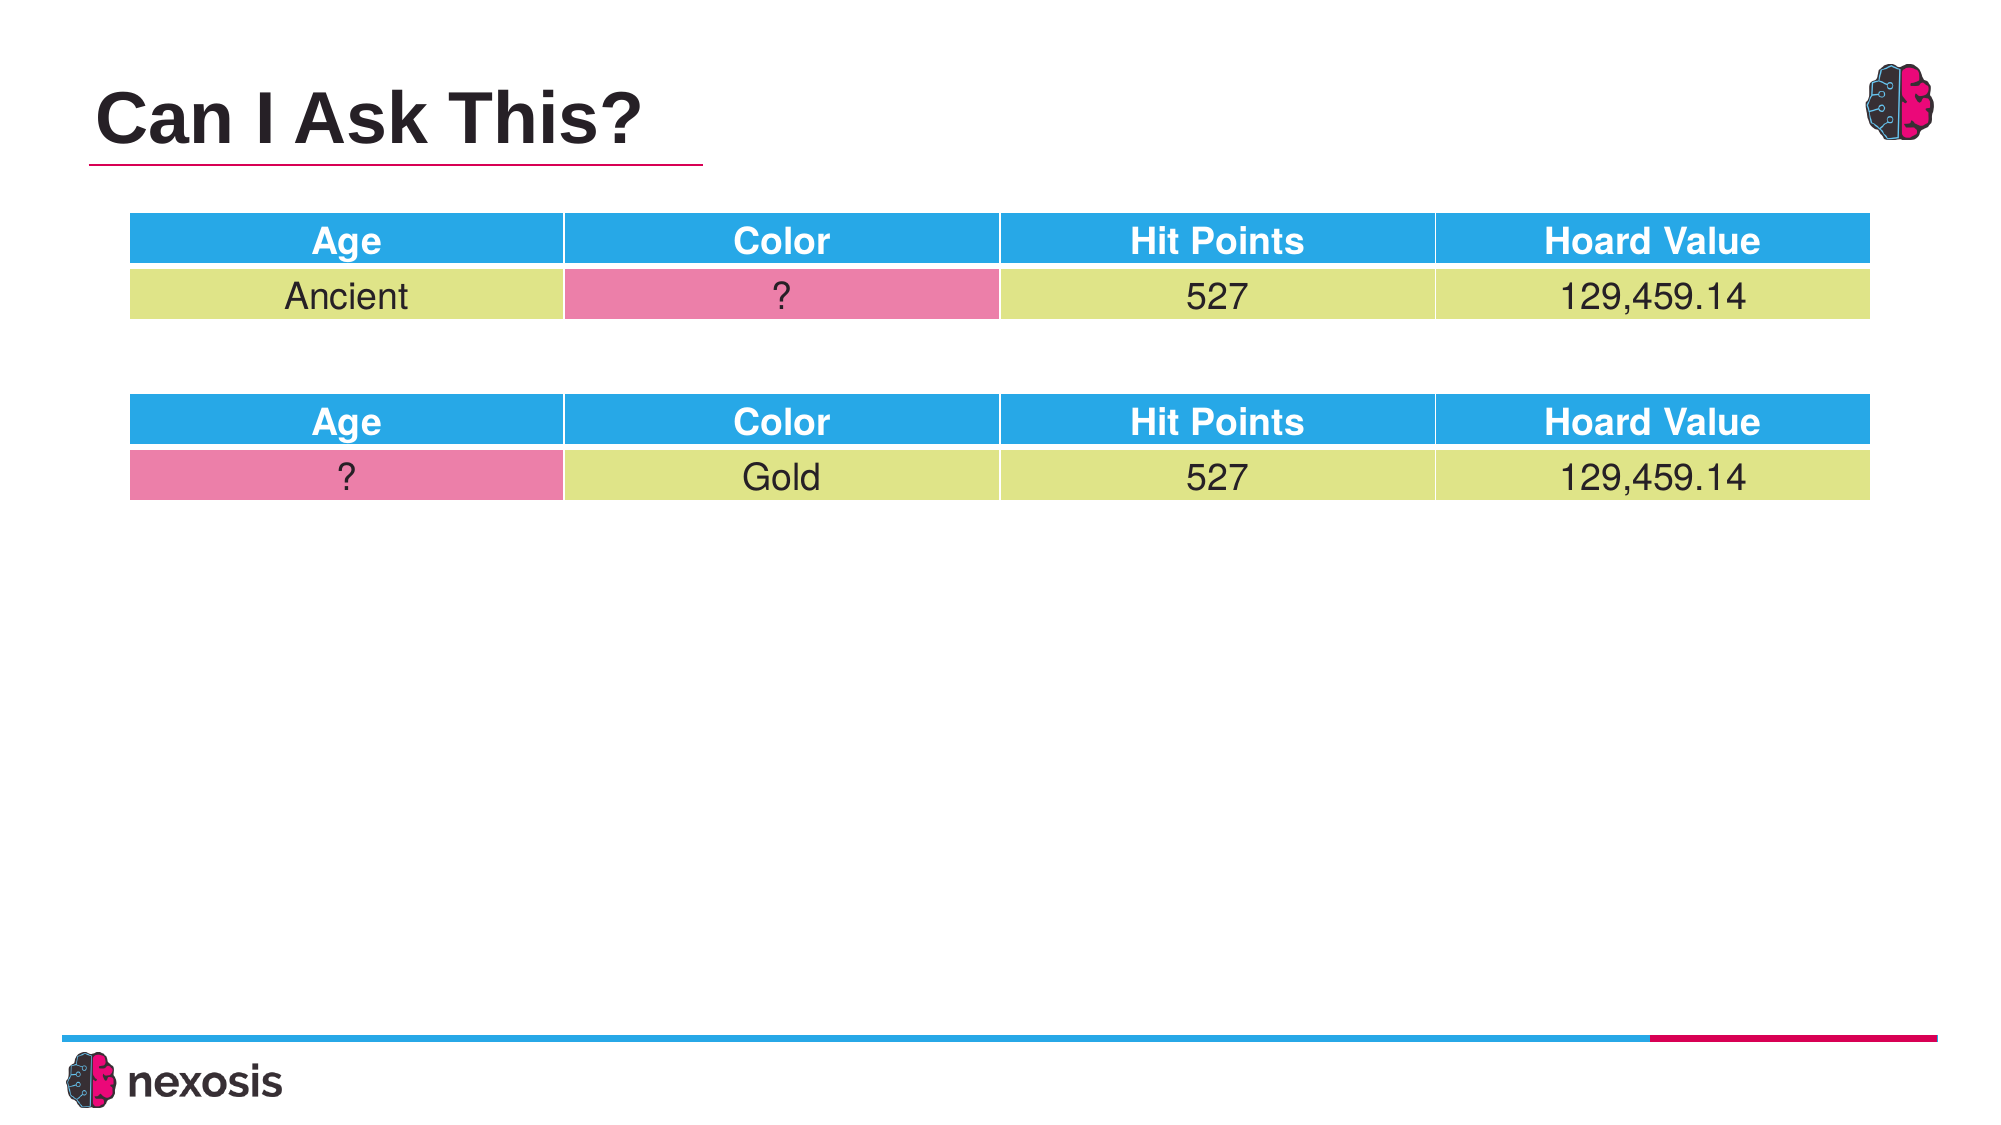

# Can I Ask This?
| Age | Color | Hit Points | Hoard Value |
| --- | --- | --- | --- |
| Ancient | ? | 527 | 129,459.14 |
| Age | Color | Hit Points | Hoard Value |
| --- | --- | --- | --- |
| ? | Gold | 527 | 129,459.14 |
28